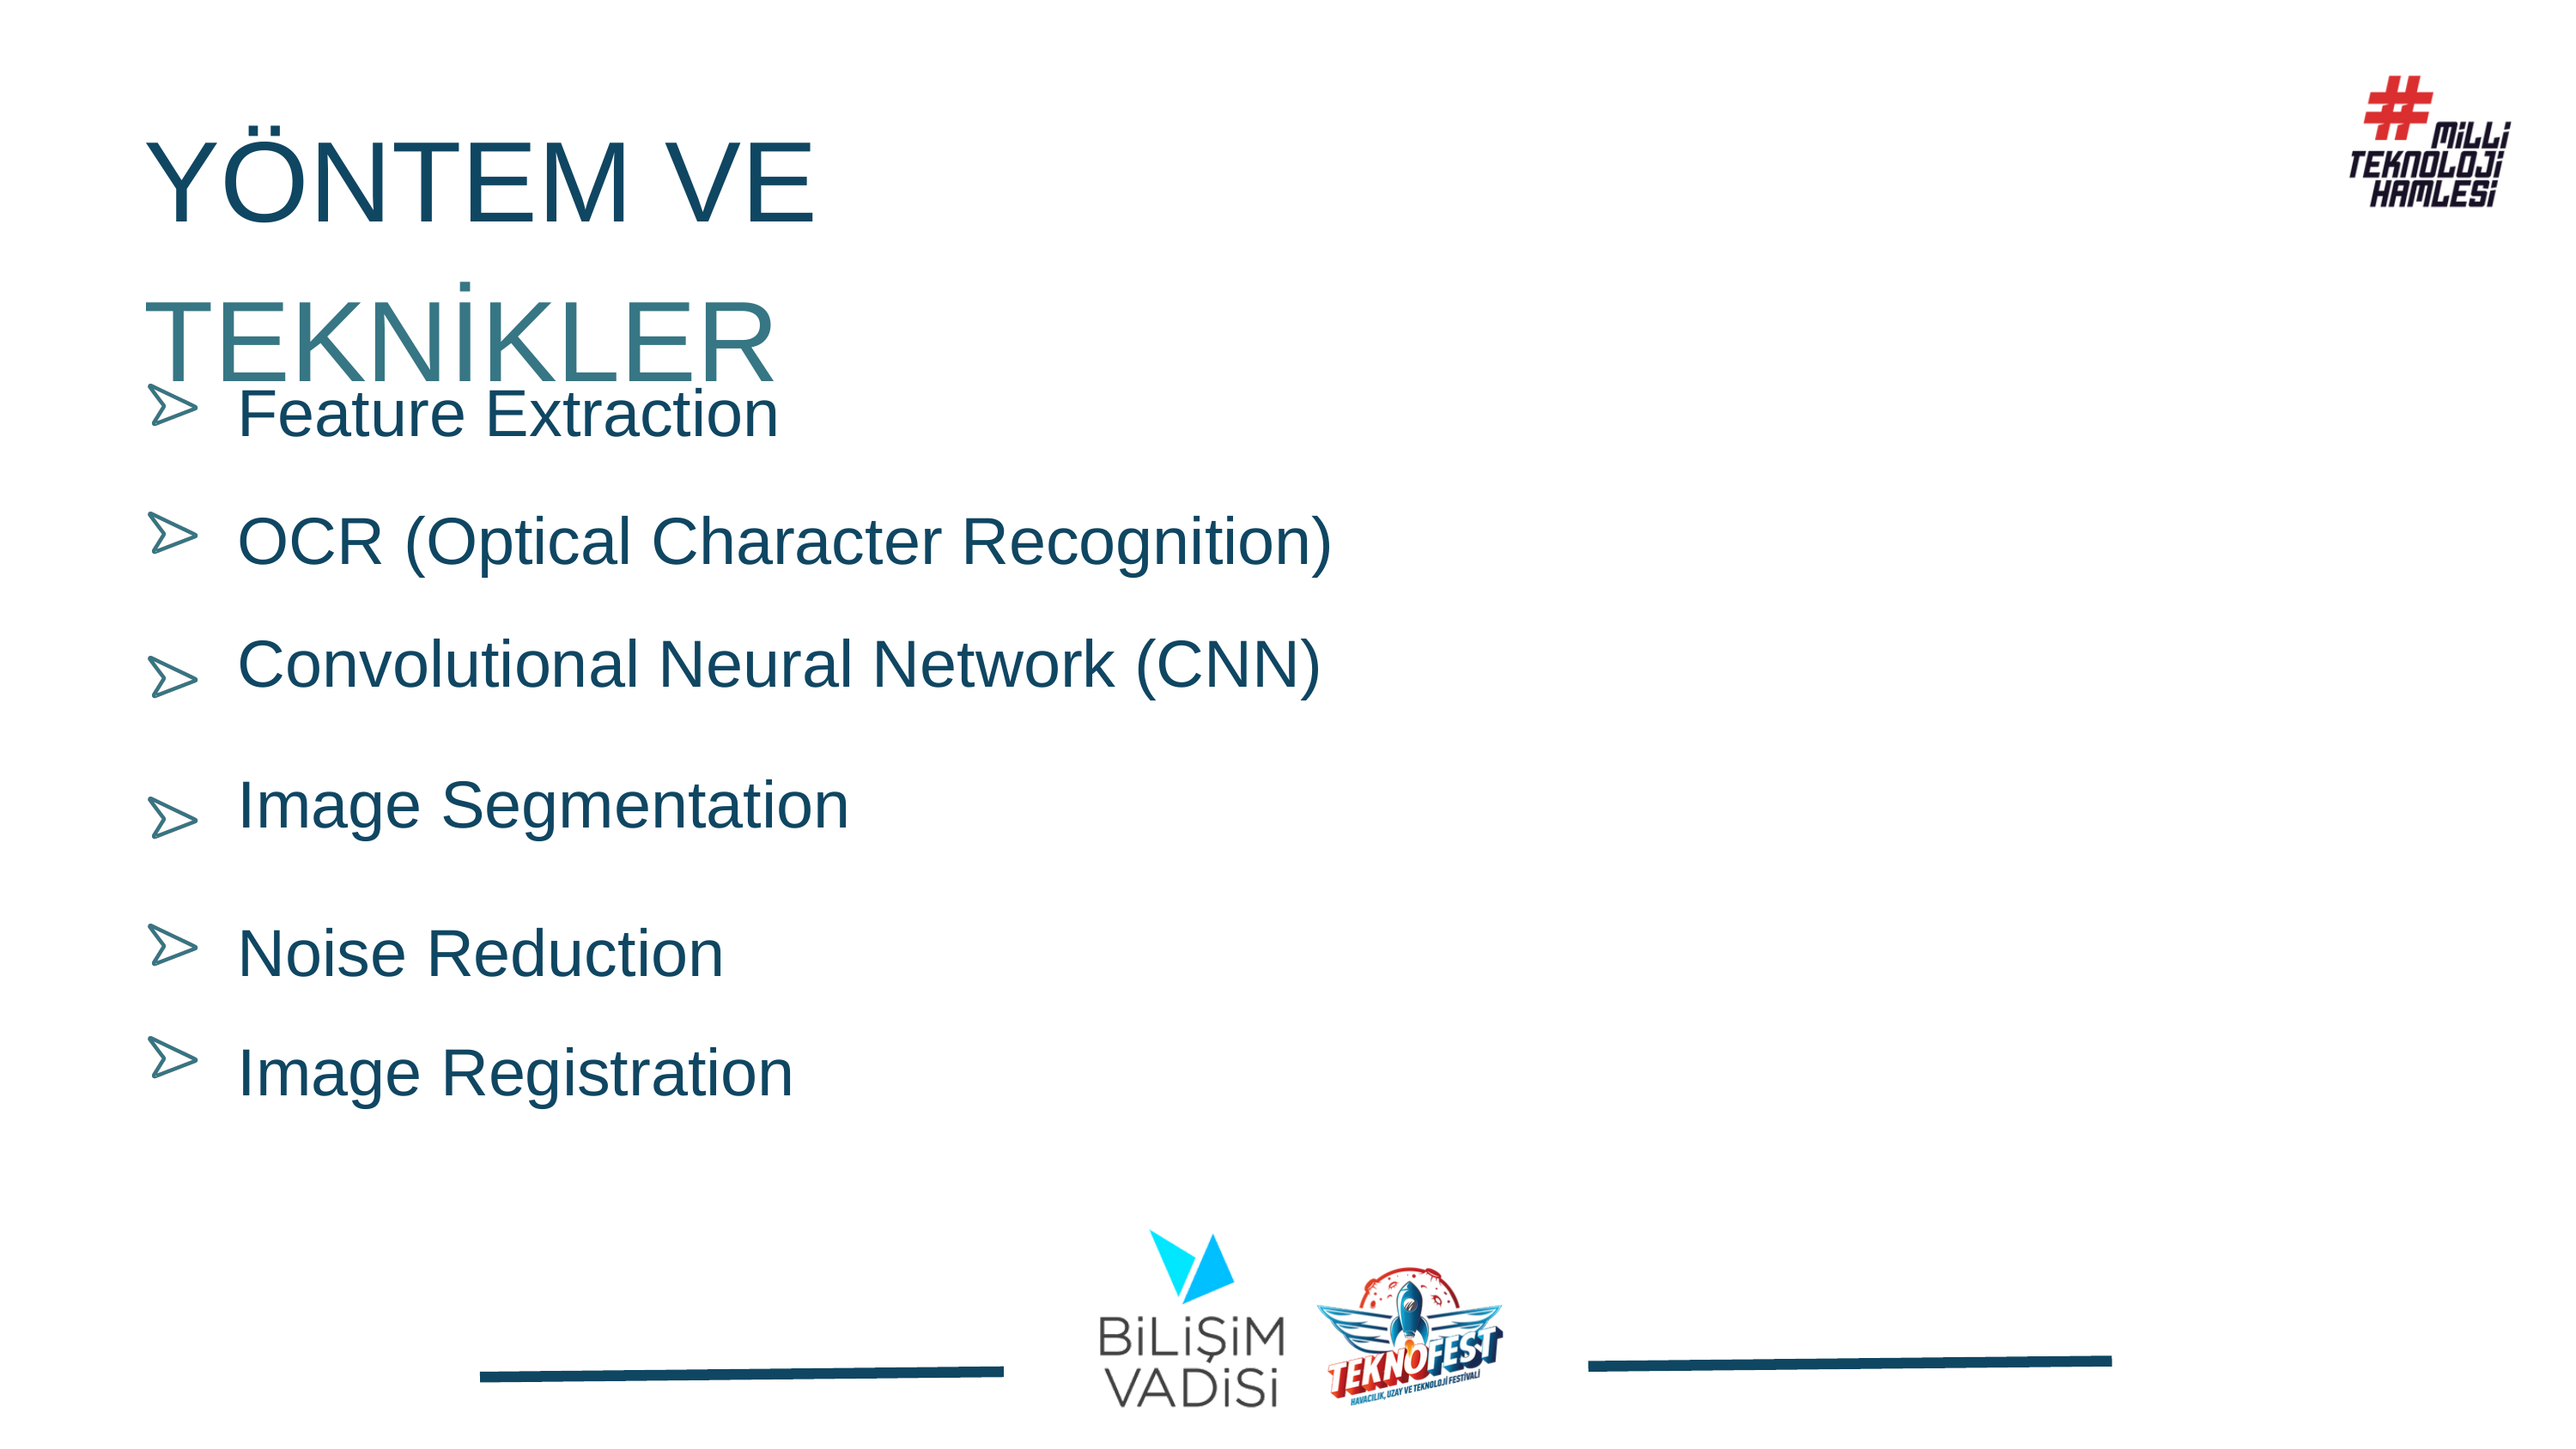

YÖNTEM VE TEKNİKLER
Feature Extraction

OCR (Optical Character Recognition)

Convolutional Neural Network (CNN)

Image Segmentation

Noise Reduction

Image Registration